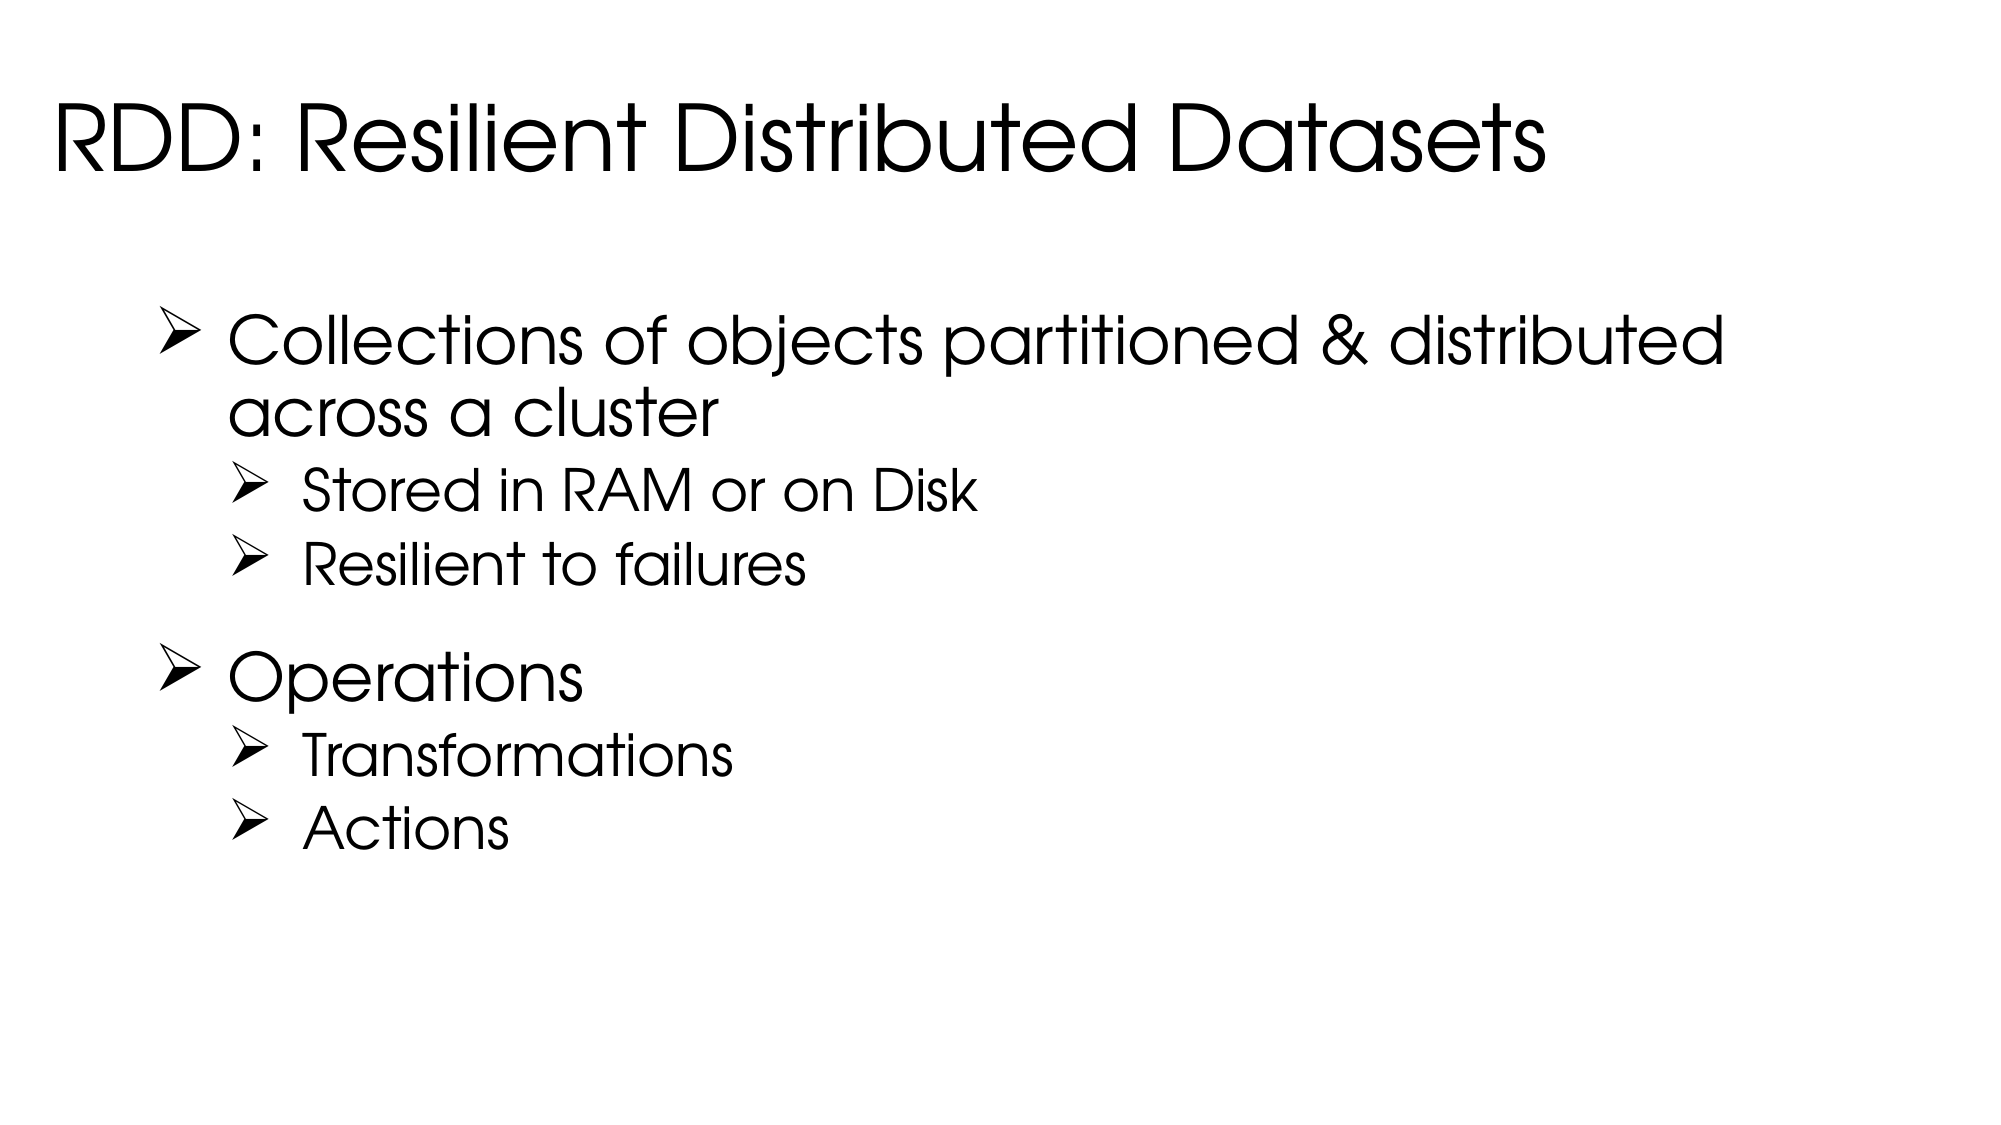

# RDD: Resilient Distributed Datasets
Collections of objects partitioned & distributed across a cluster
Stored in RAM or on Disk
Resilient to failures
Operations
Transformations
Actions